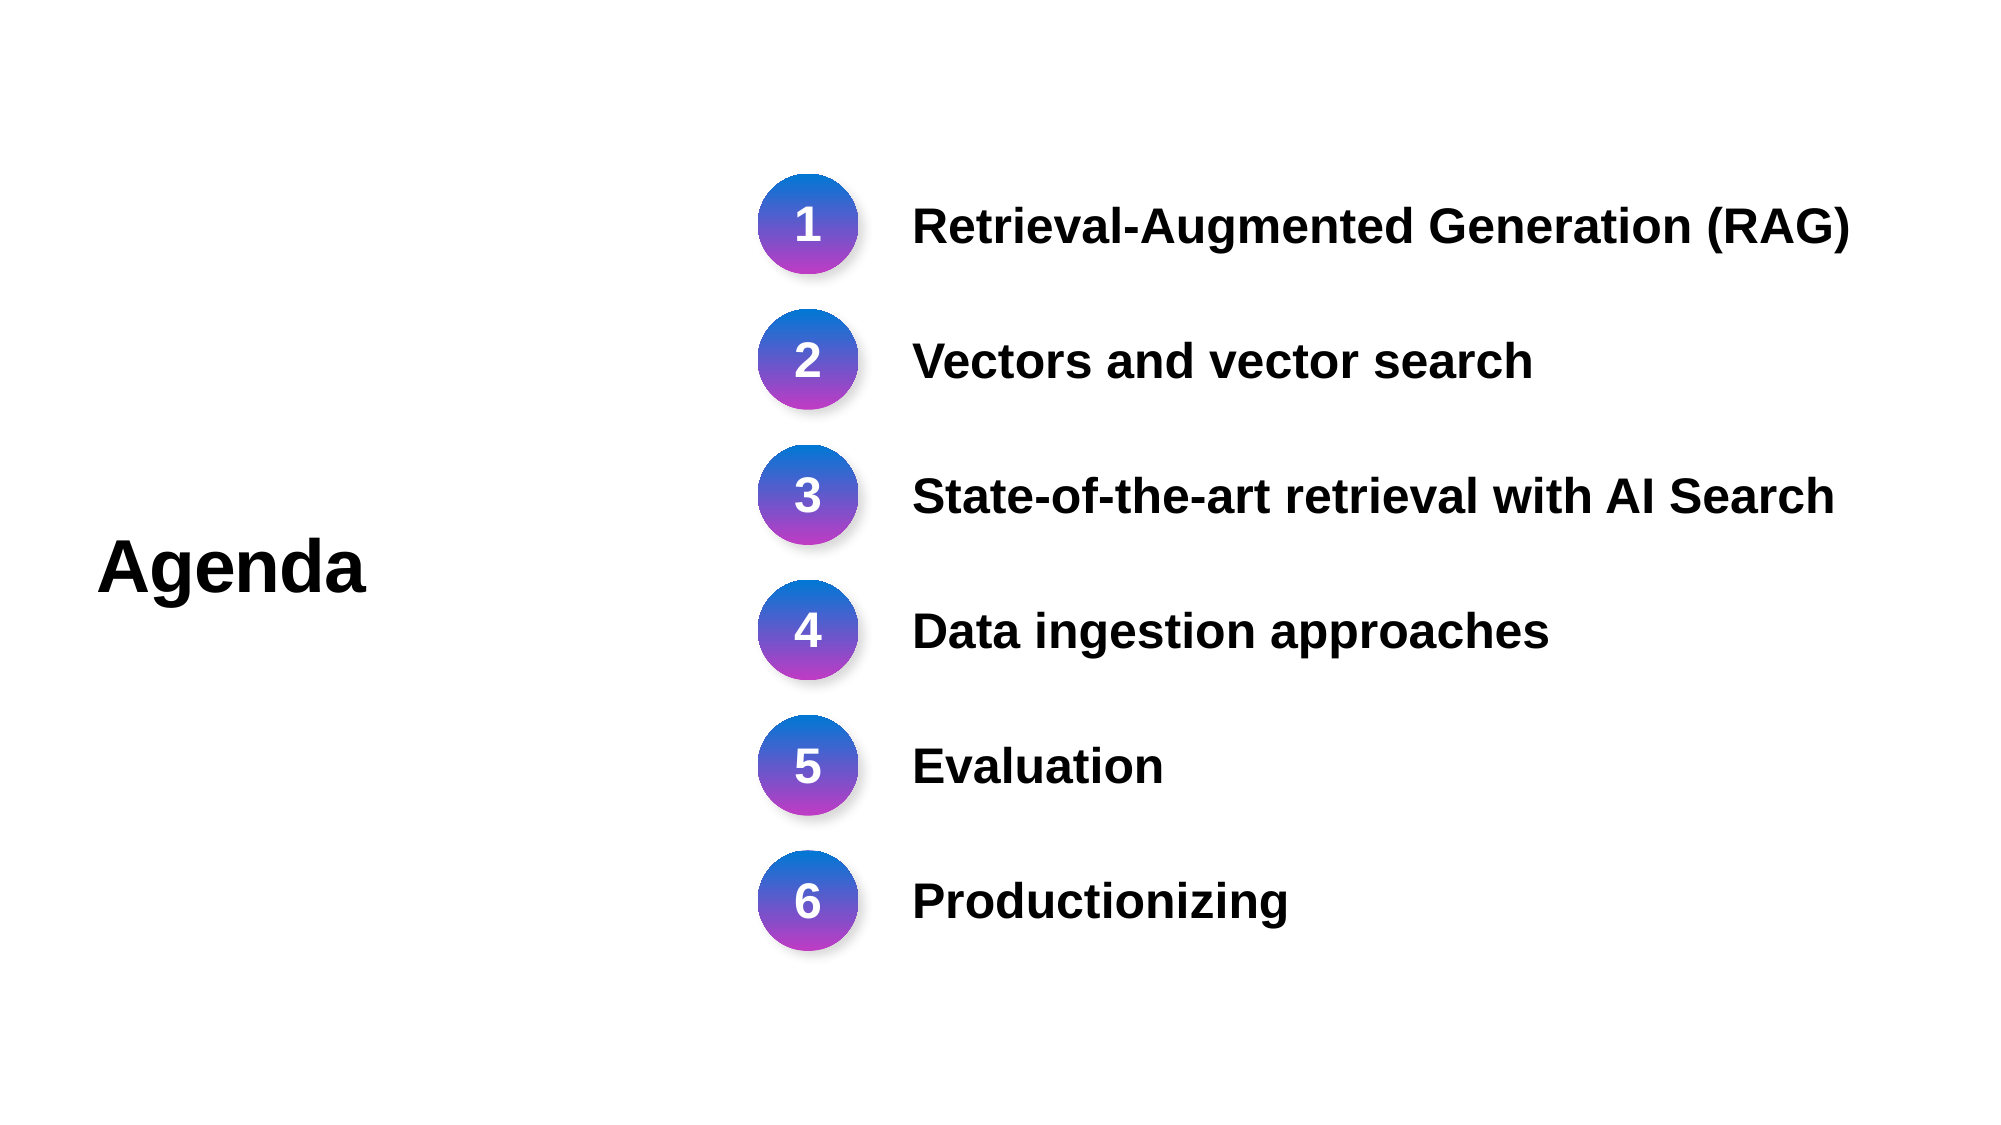

1
2
3
4
5
6
Retrieval-Augmented Generation (RAG)
Vectors and vector search
State-of-the-art retrieval with AI Search
# Agenda
Data ingestion approaches
Evaluation
Productionizing